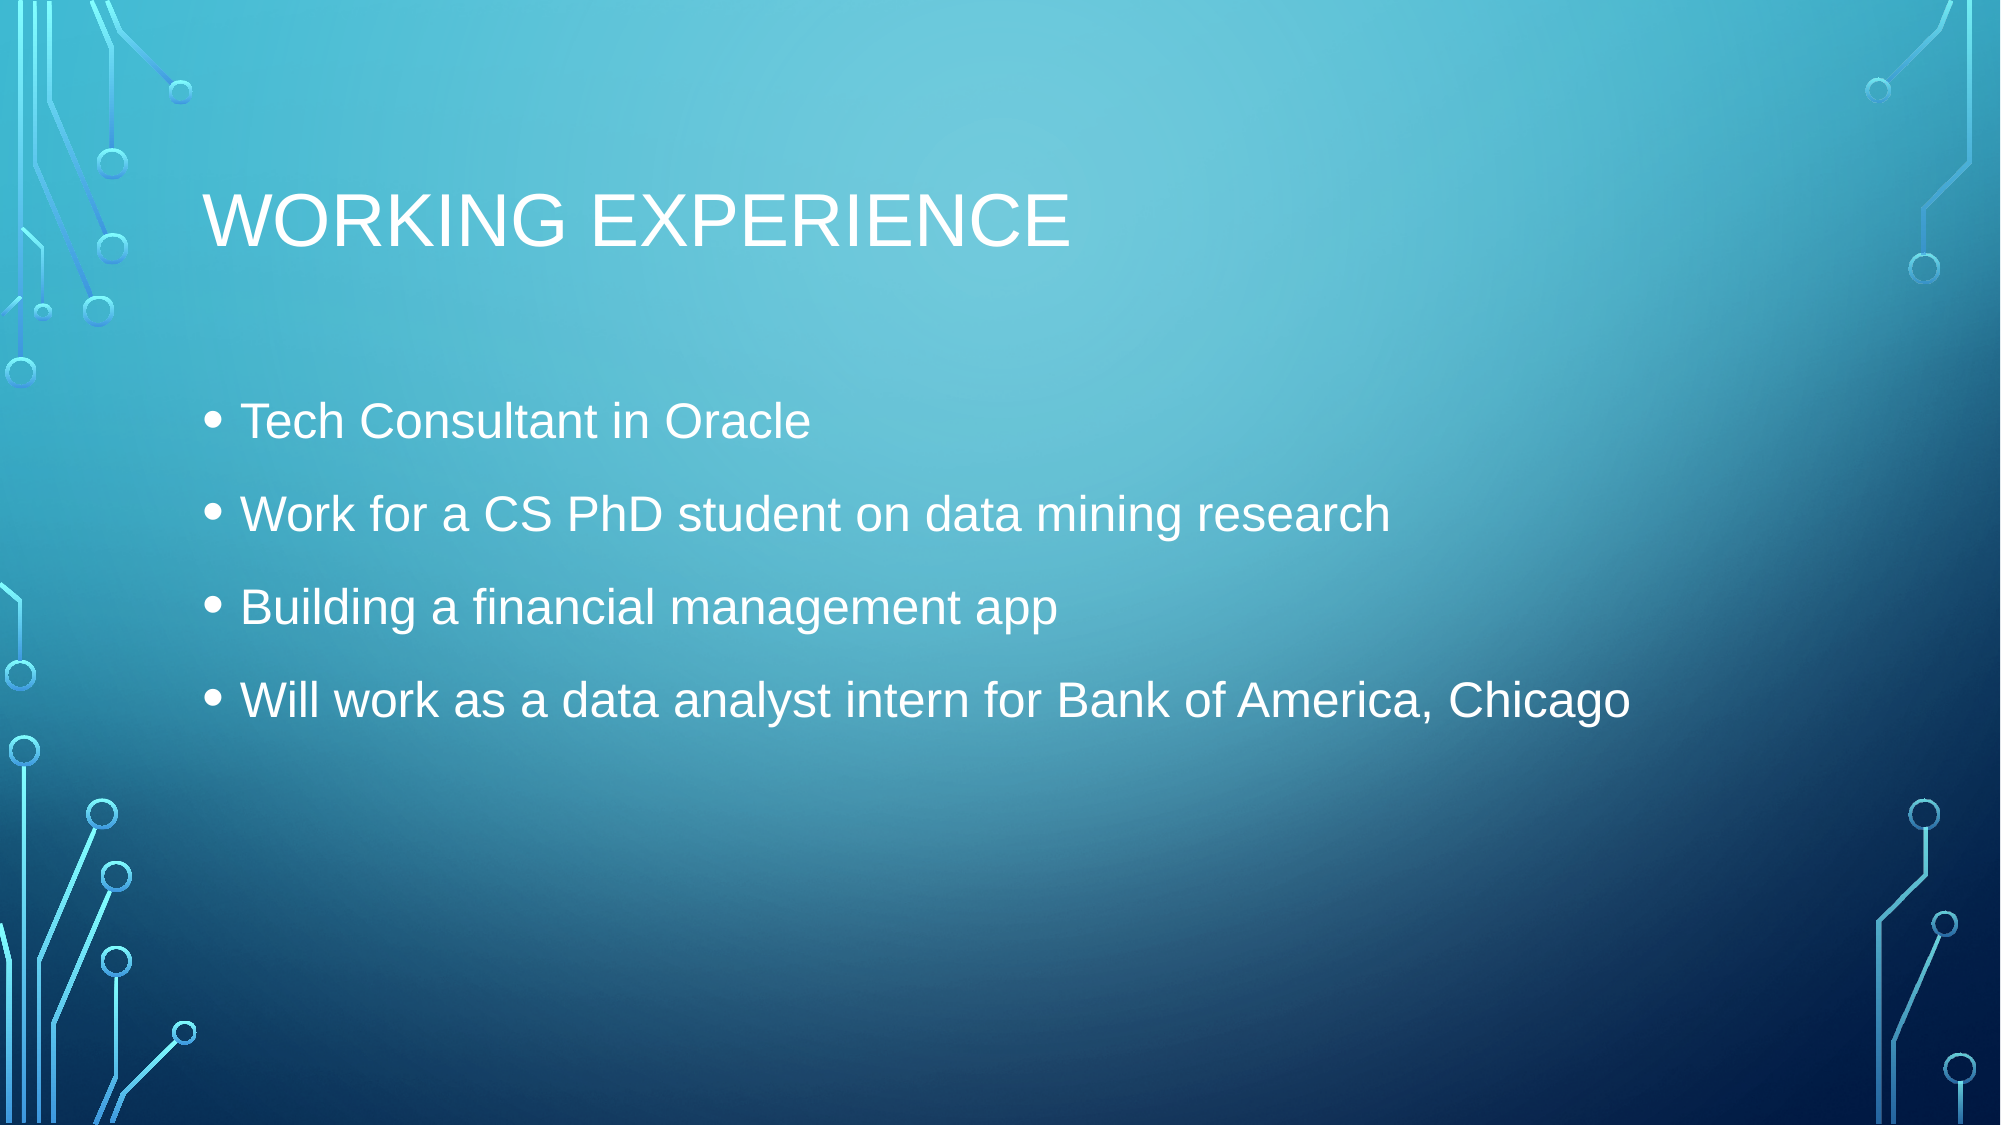

# working experience
Tech Consultant in Oracle
Work for a CS PhD student on data mining research
Building a financial management app
Will work as a data analyst intern for Bank of America, Chicago